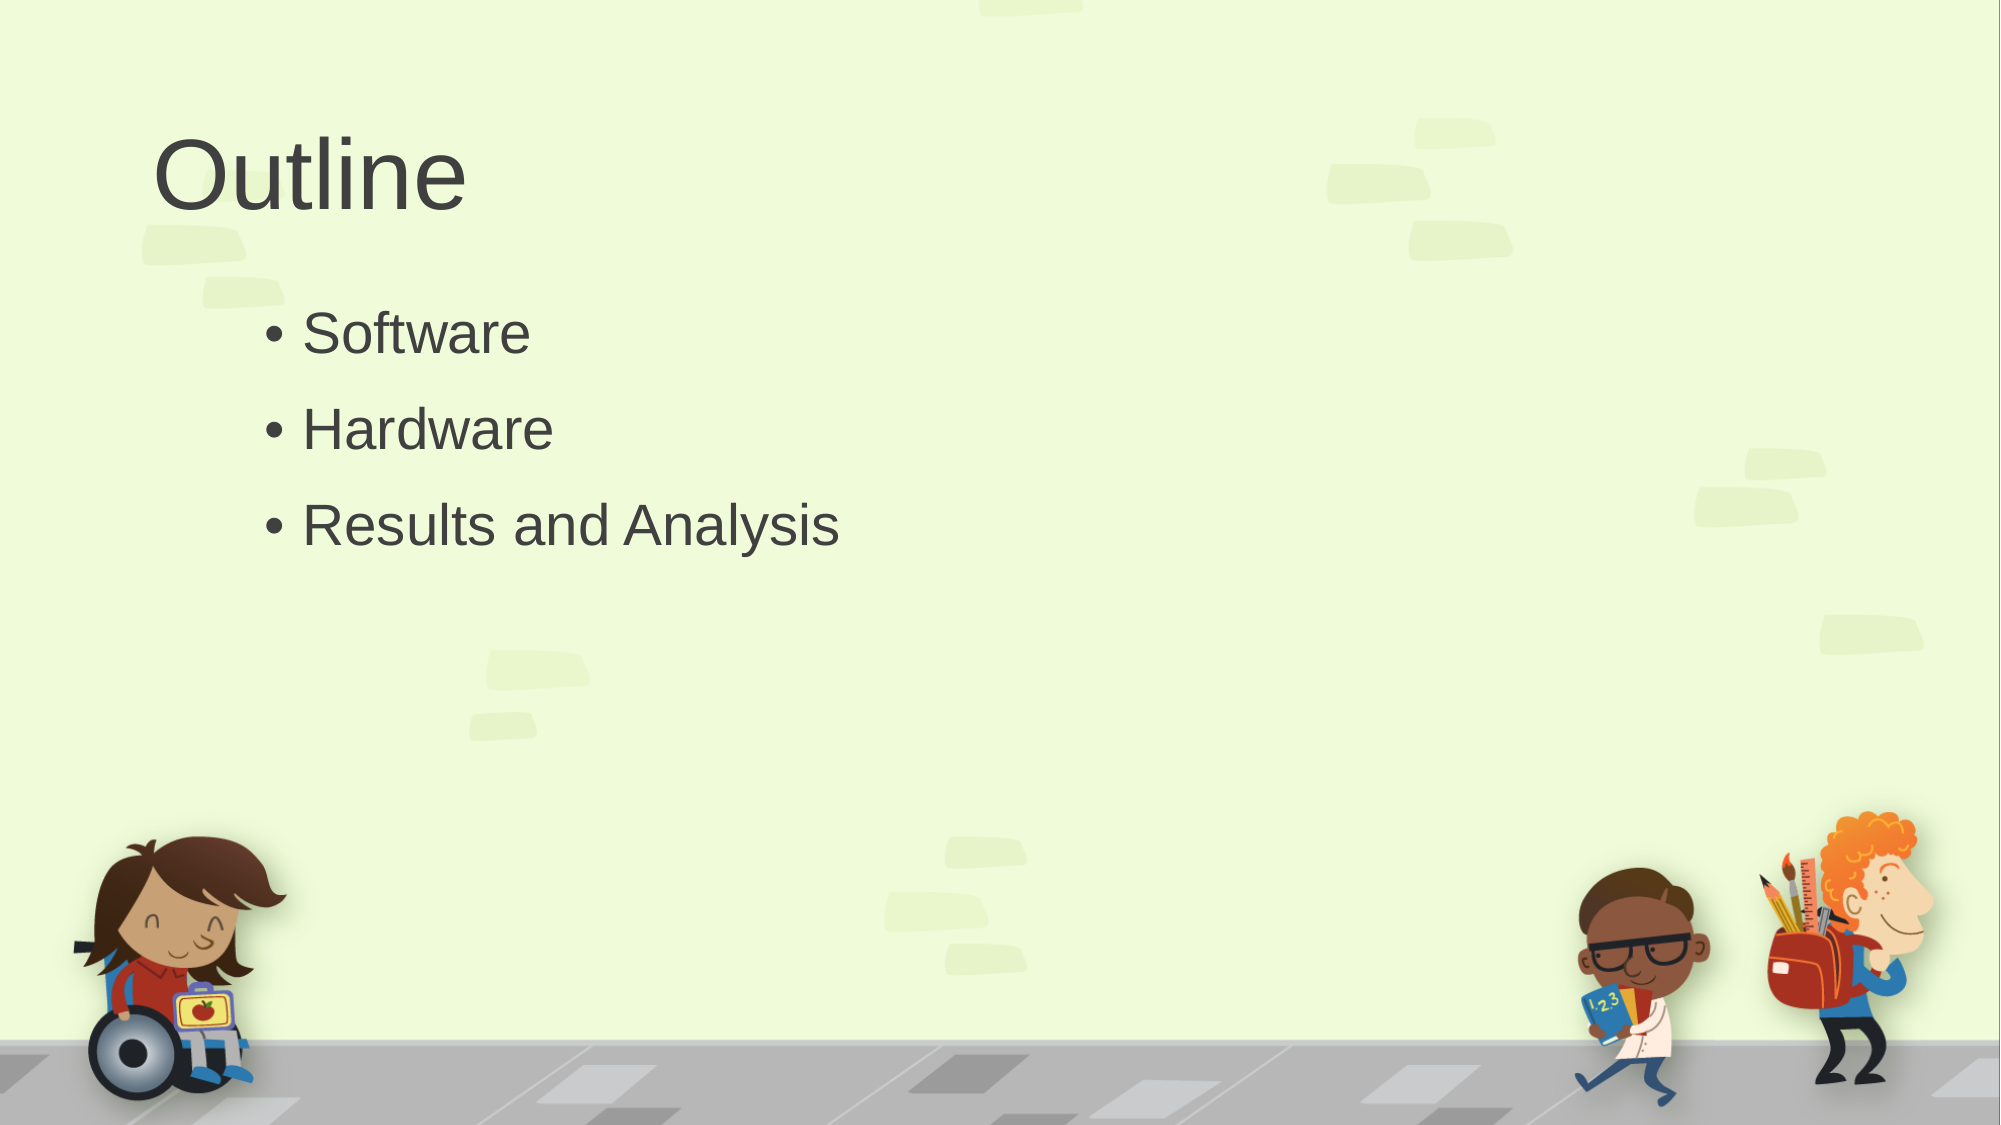

# Outline
Software
Hardware
Results and Analysis